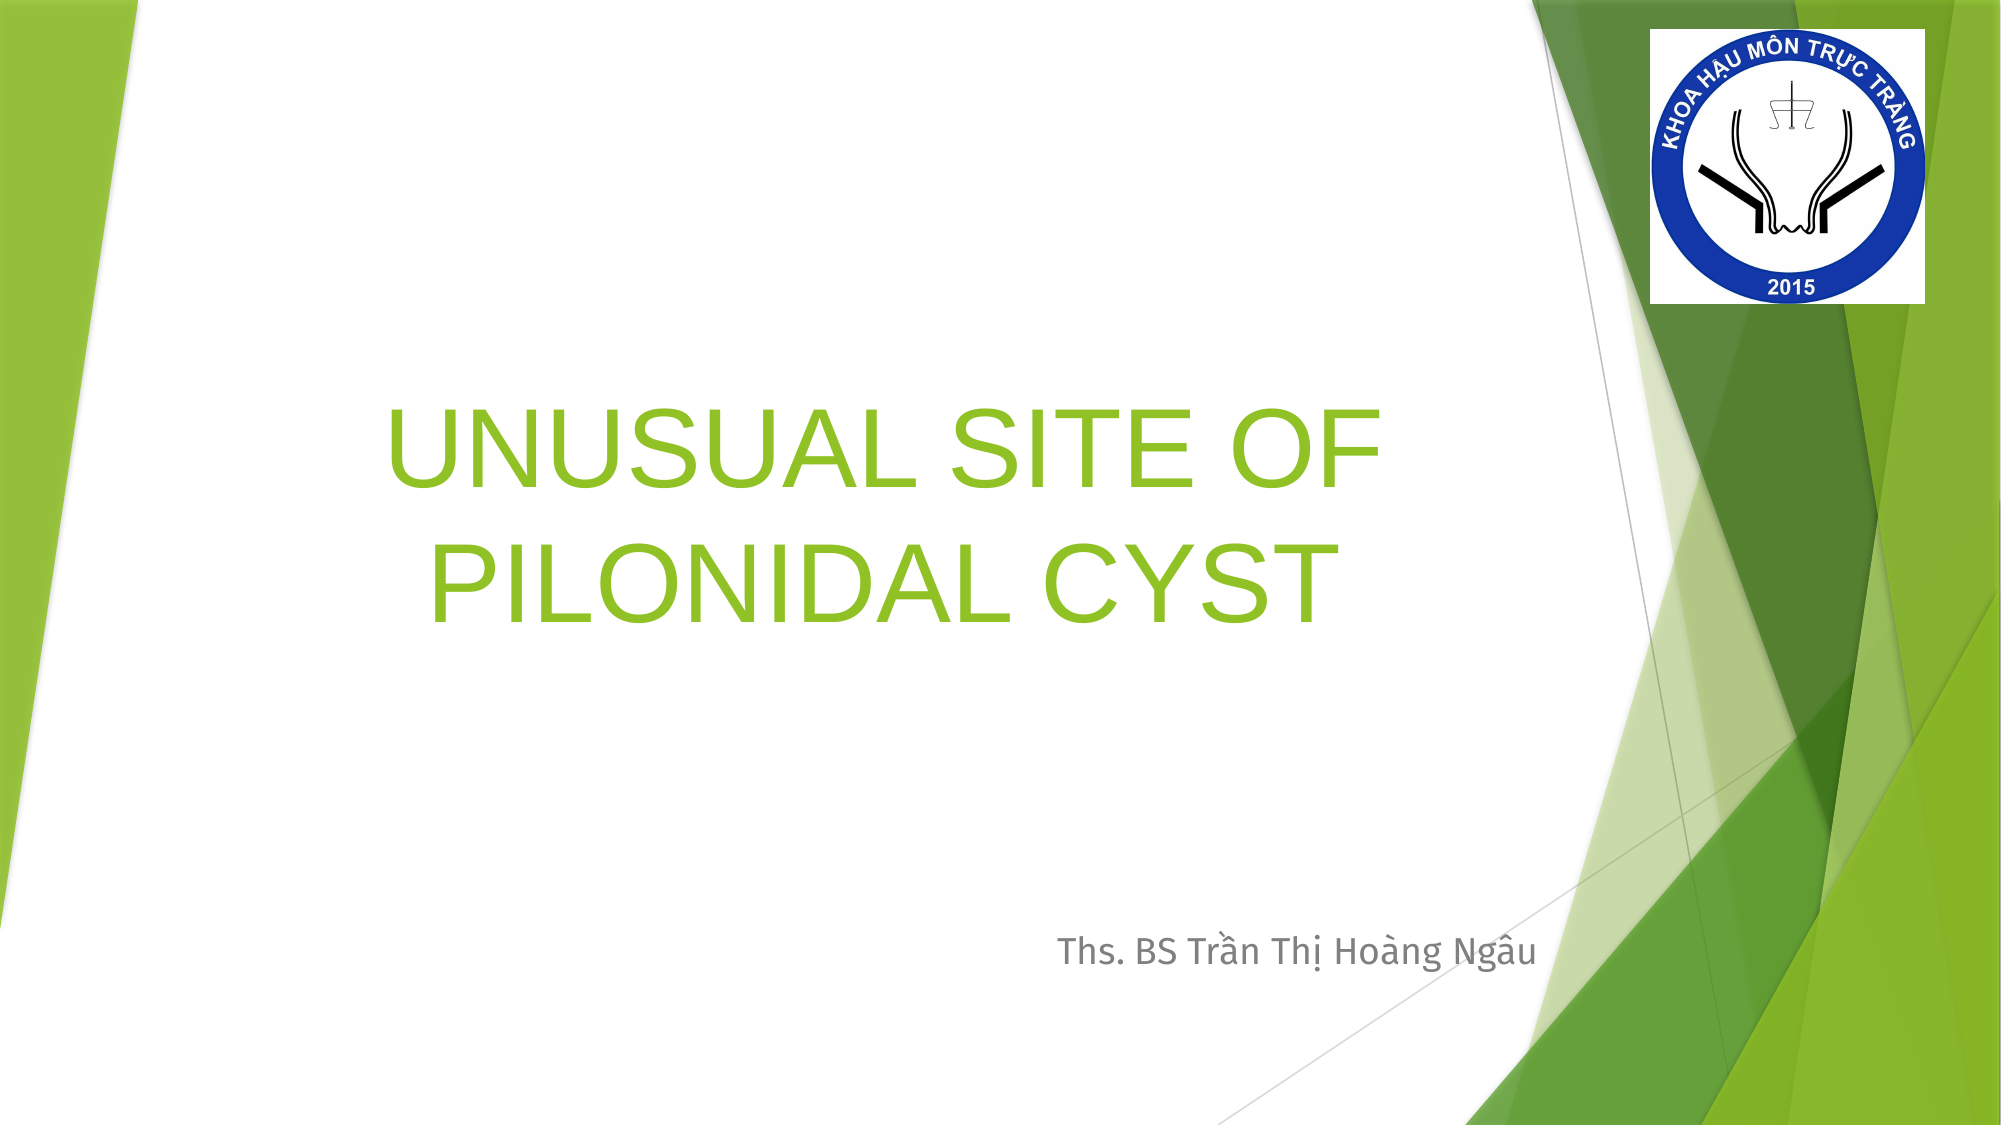

# UNUSUAL SITE OF PILONIDAL CYST
Ths. BS Trần Thị Hoàng Ngâu